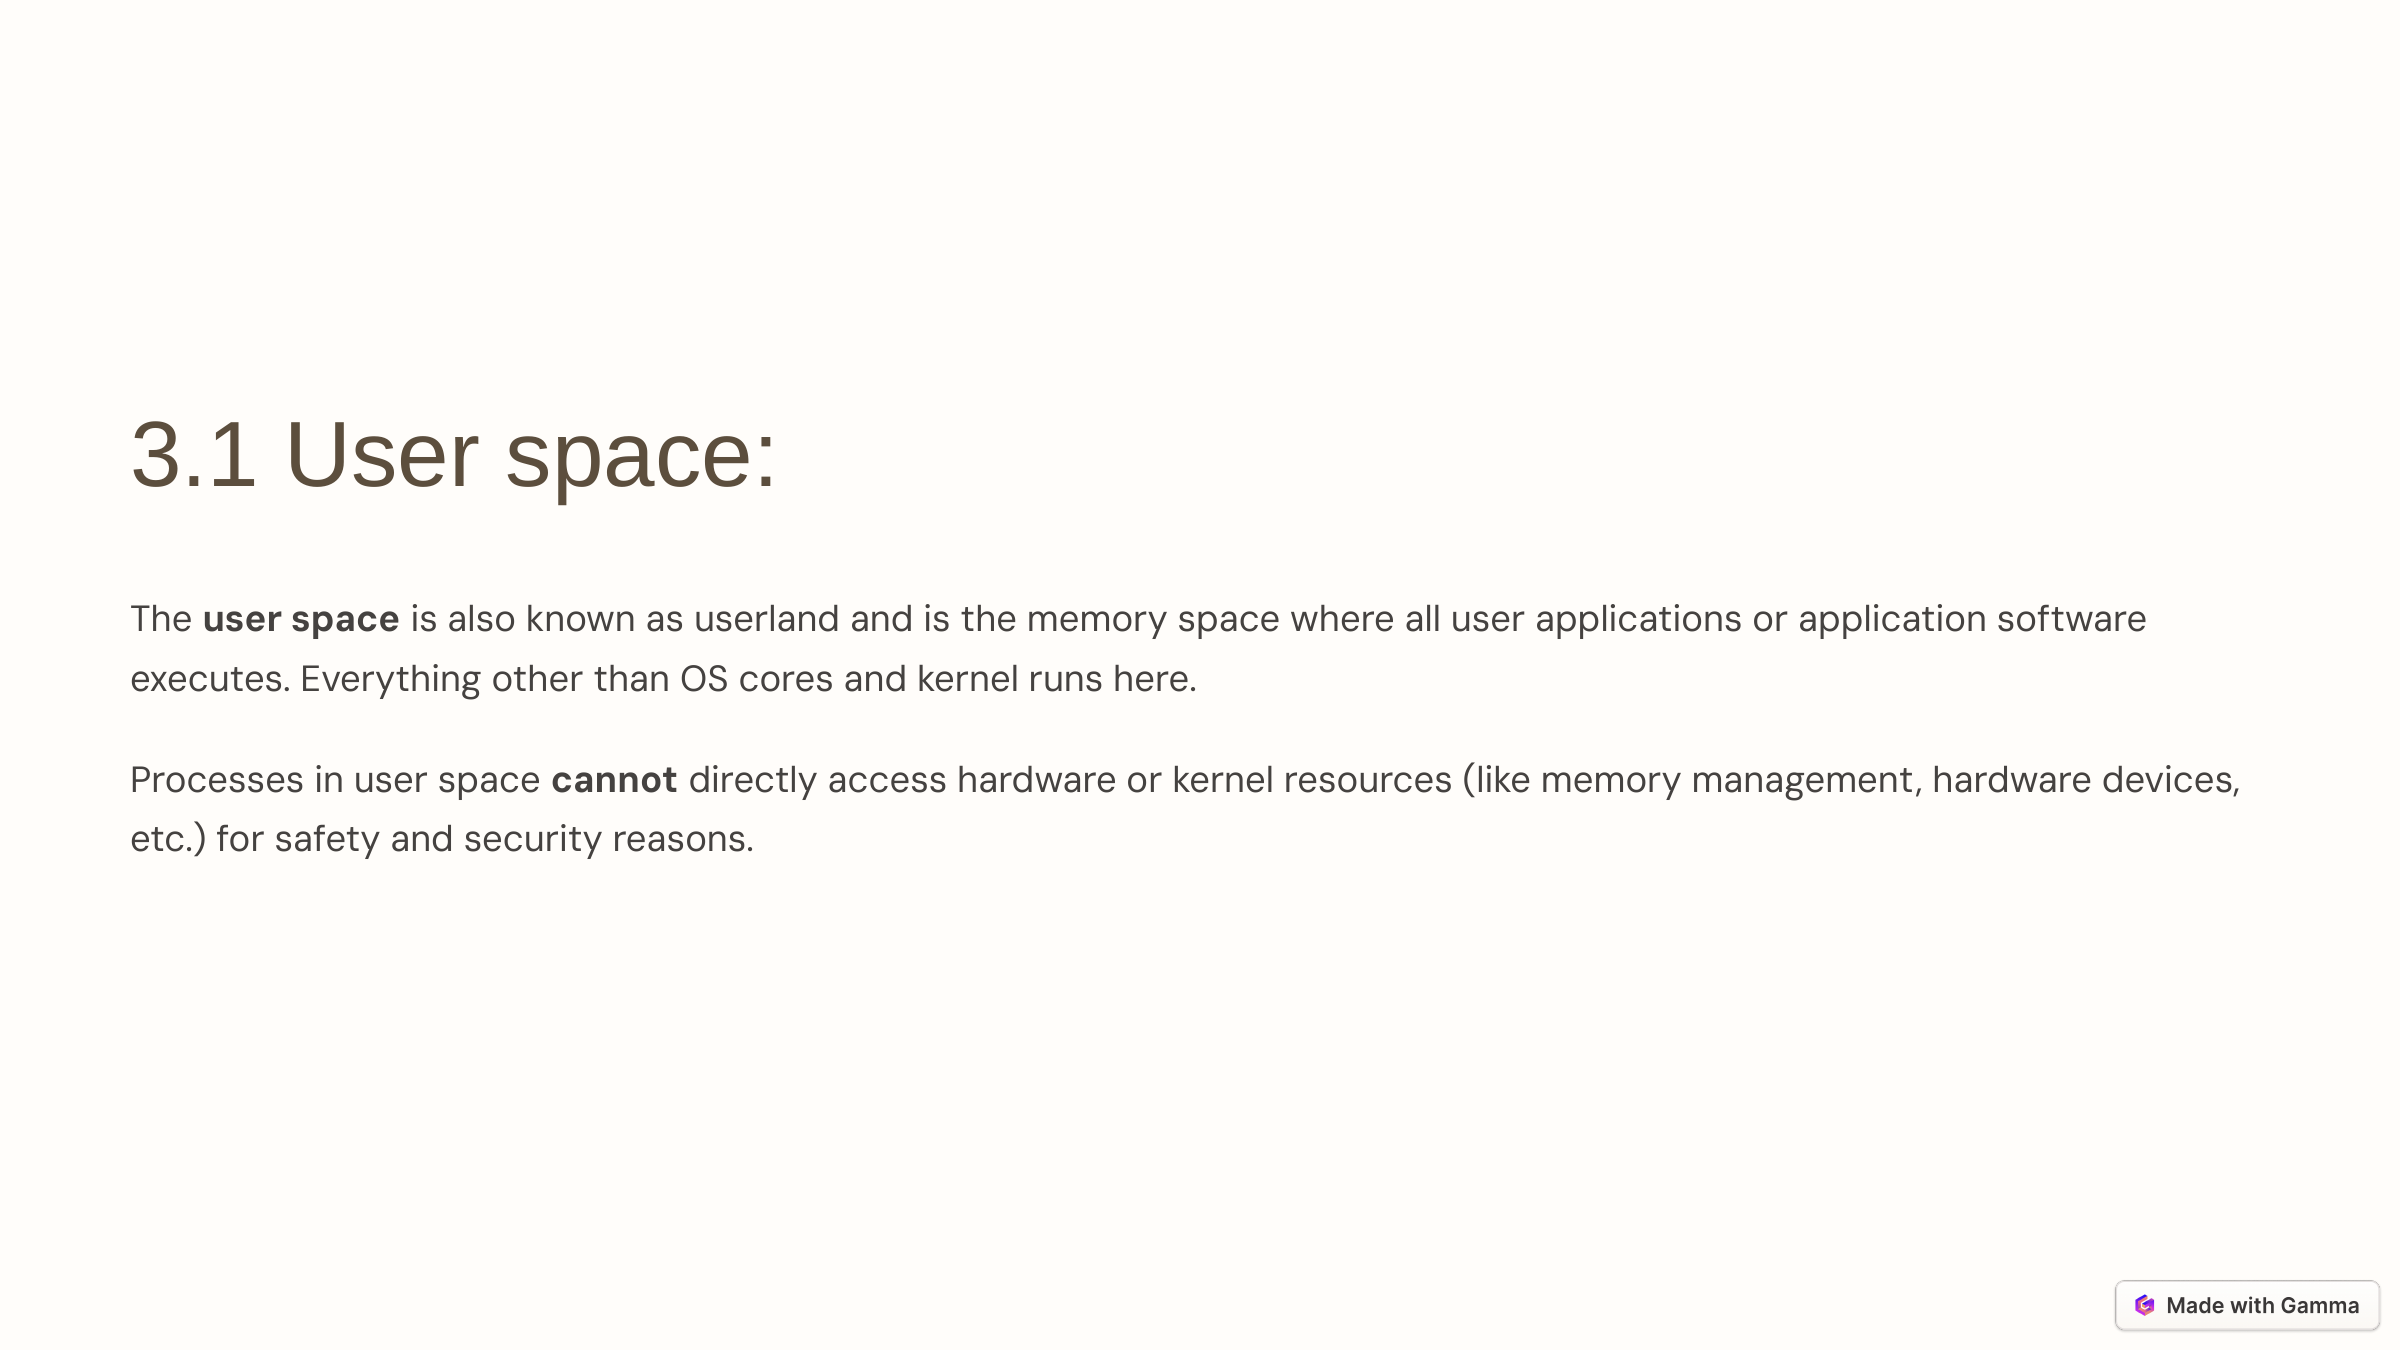

3.1 User space:
The user space is also known as userland and is the memory space where all user applications or application software executes. Everything other than OS cores and kernel runs here.
Processes in user space cannot directly access hardware or kernel resources (like memory management, hardware devices, etc.) for safety and security reasons.